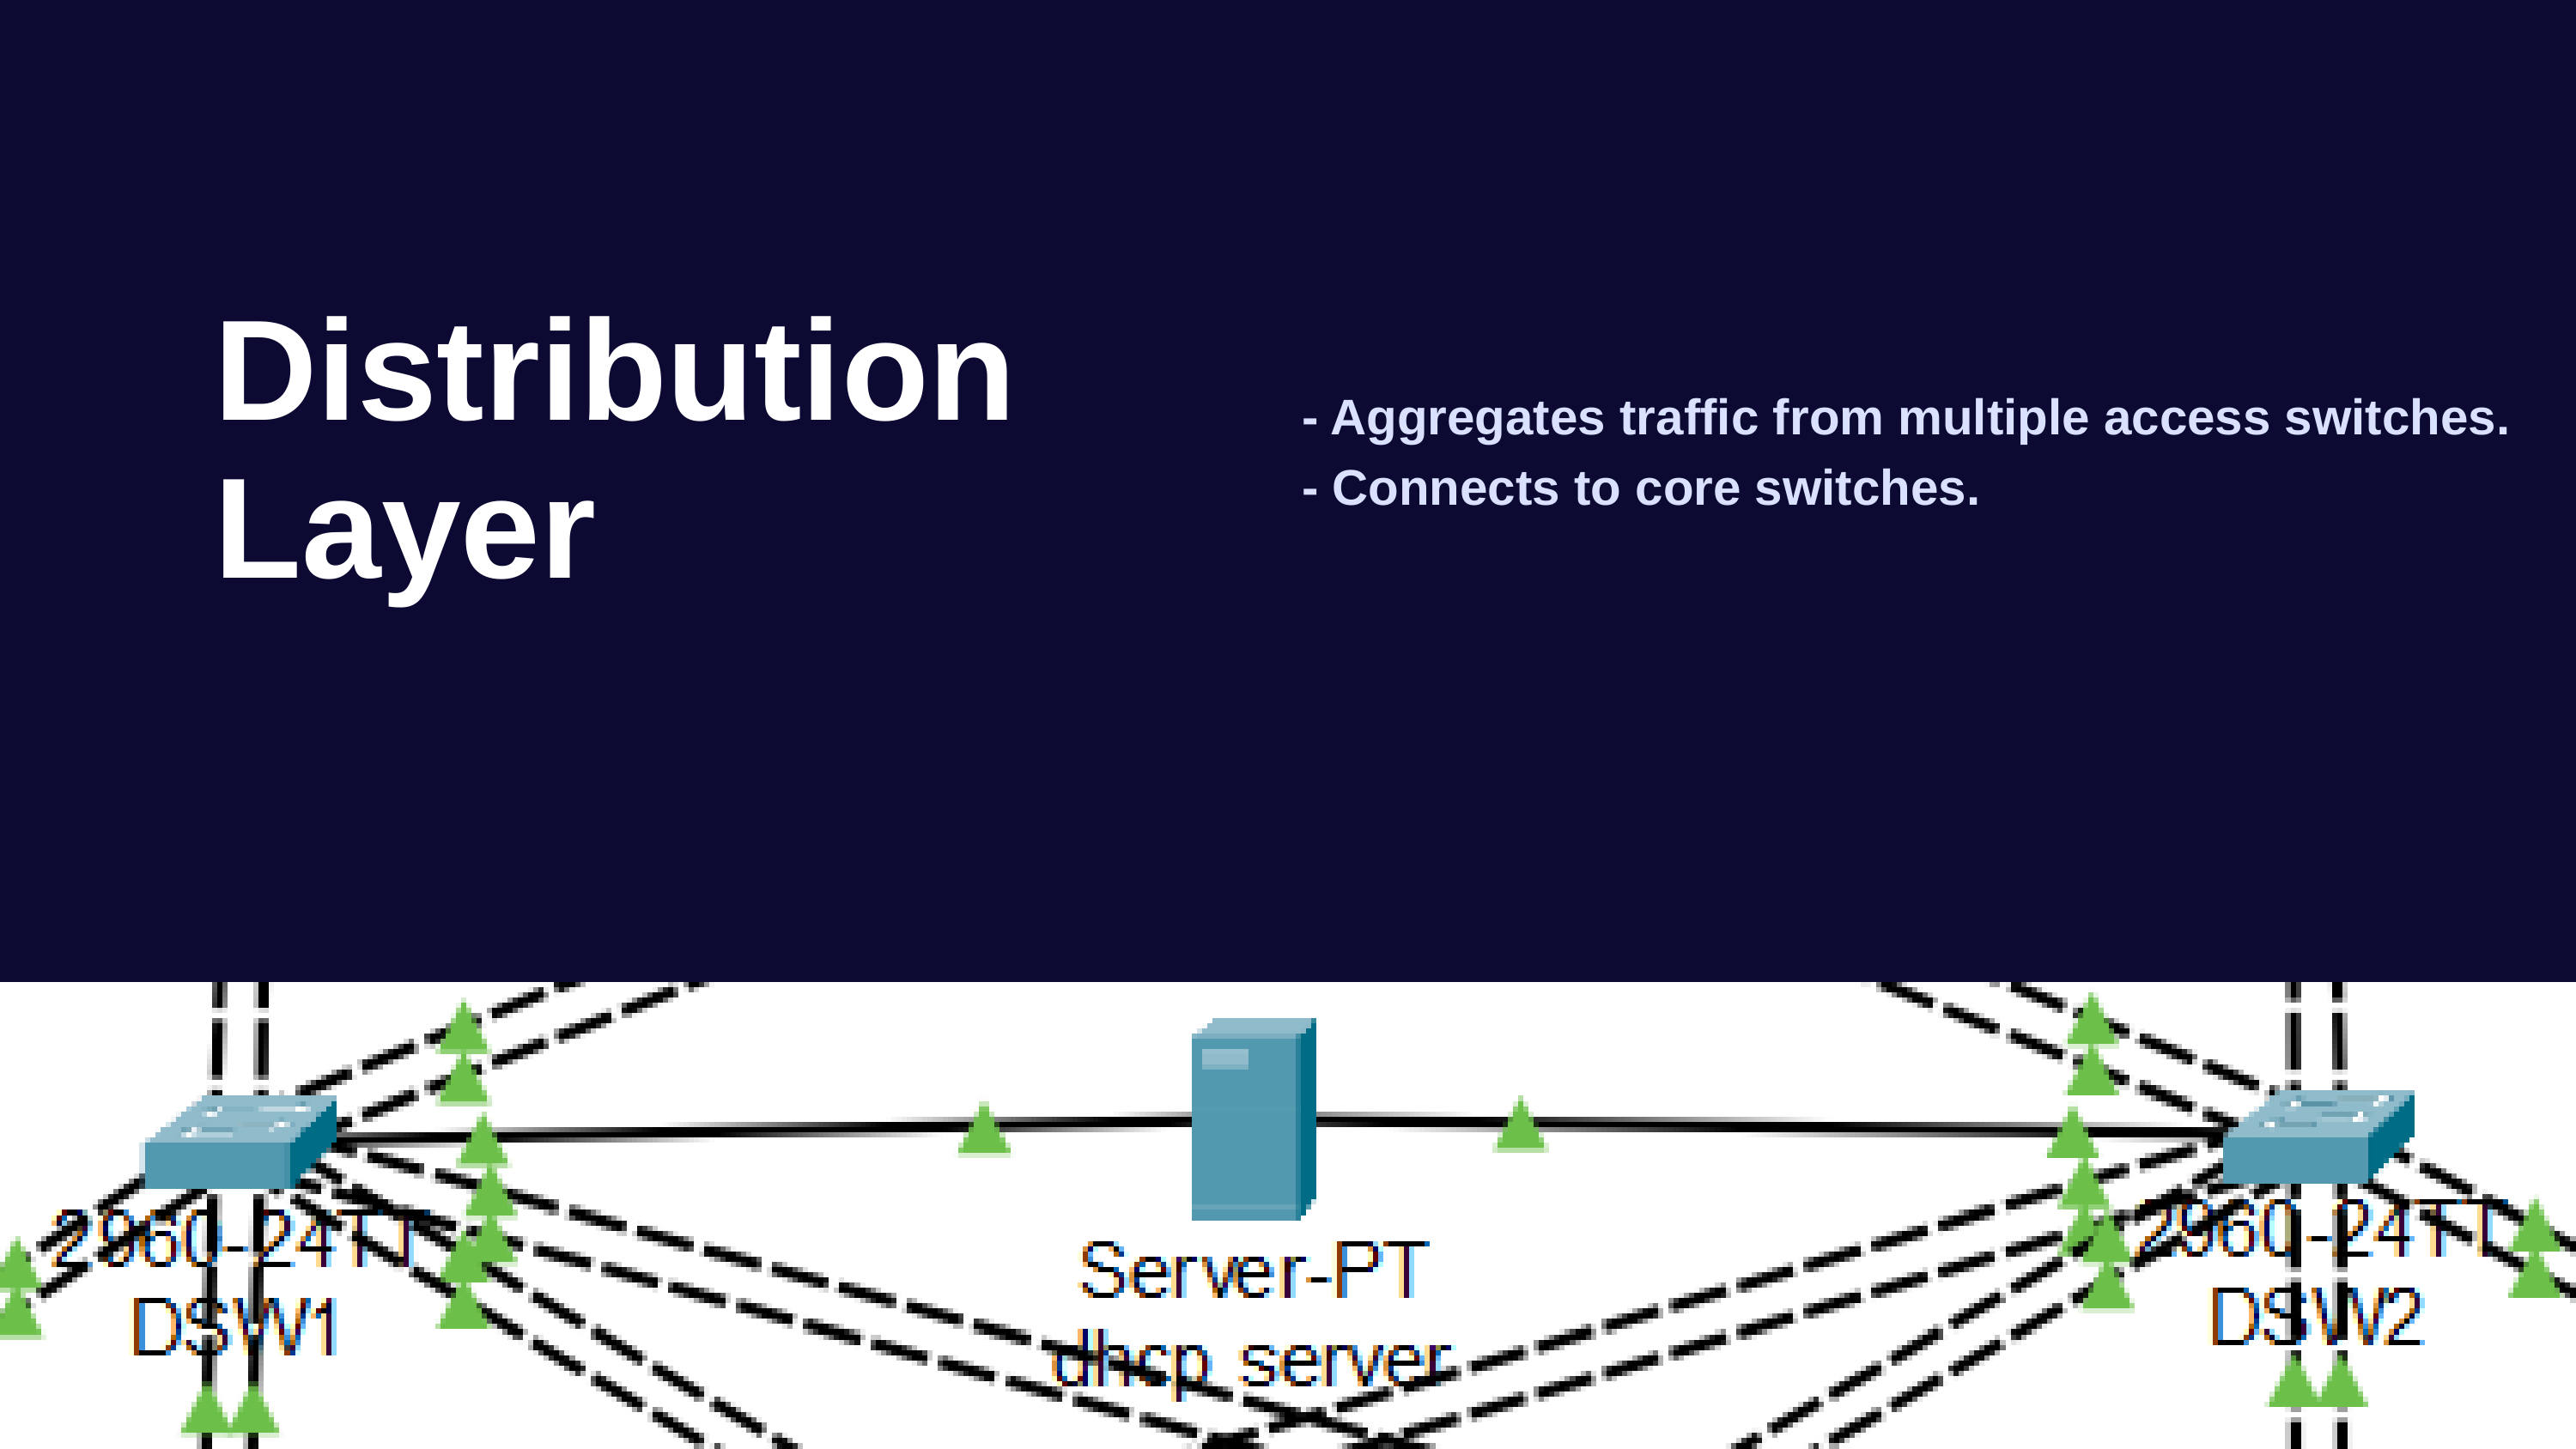

Distribution Layer
 - Aggregates traffic from multiple access switches.
 - Connects to core switches.